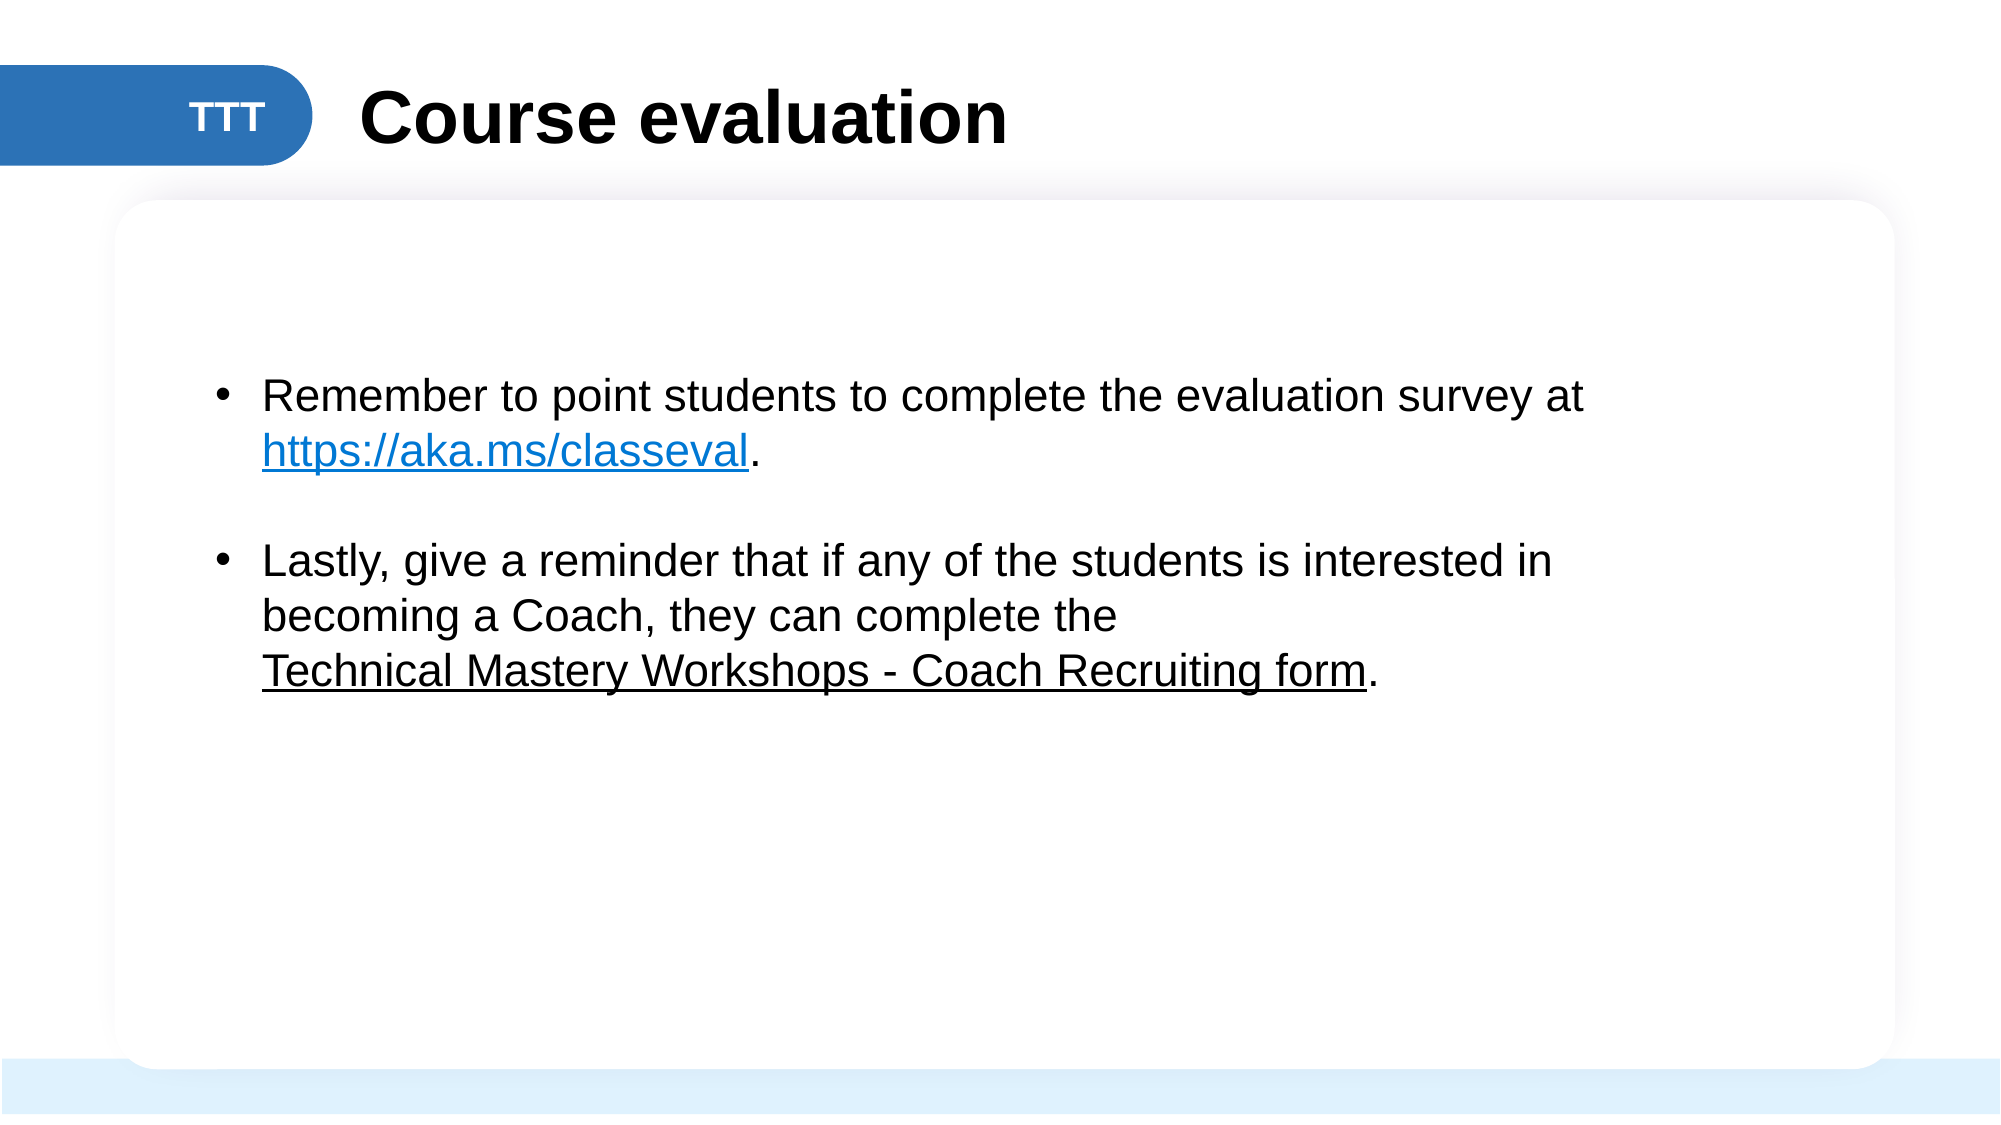

Course evaluation

Remember to point students to complete the evaluation survey at https://aka.ms/classeval.

Lastly, give a reminder that if any of the students is interested in becoming a Coach, they can complete the Technical Mastery Workshops - Coach Recruiting form.